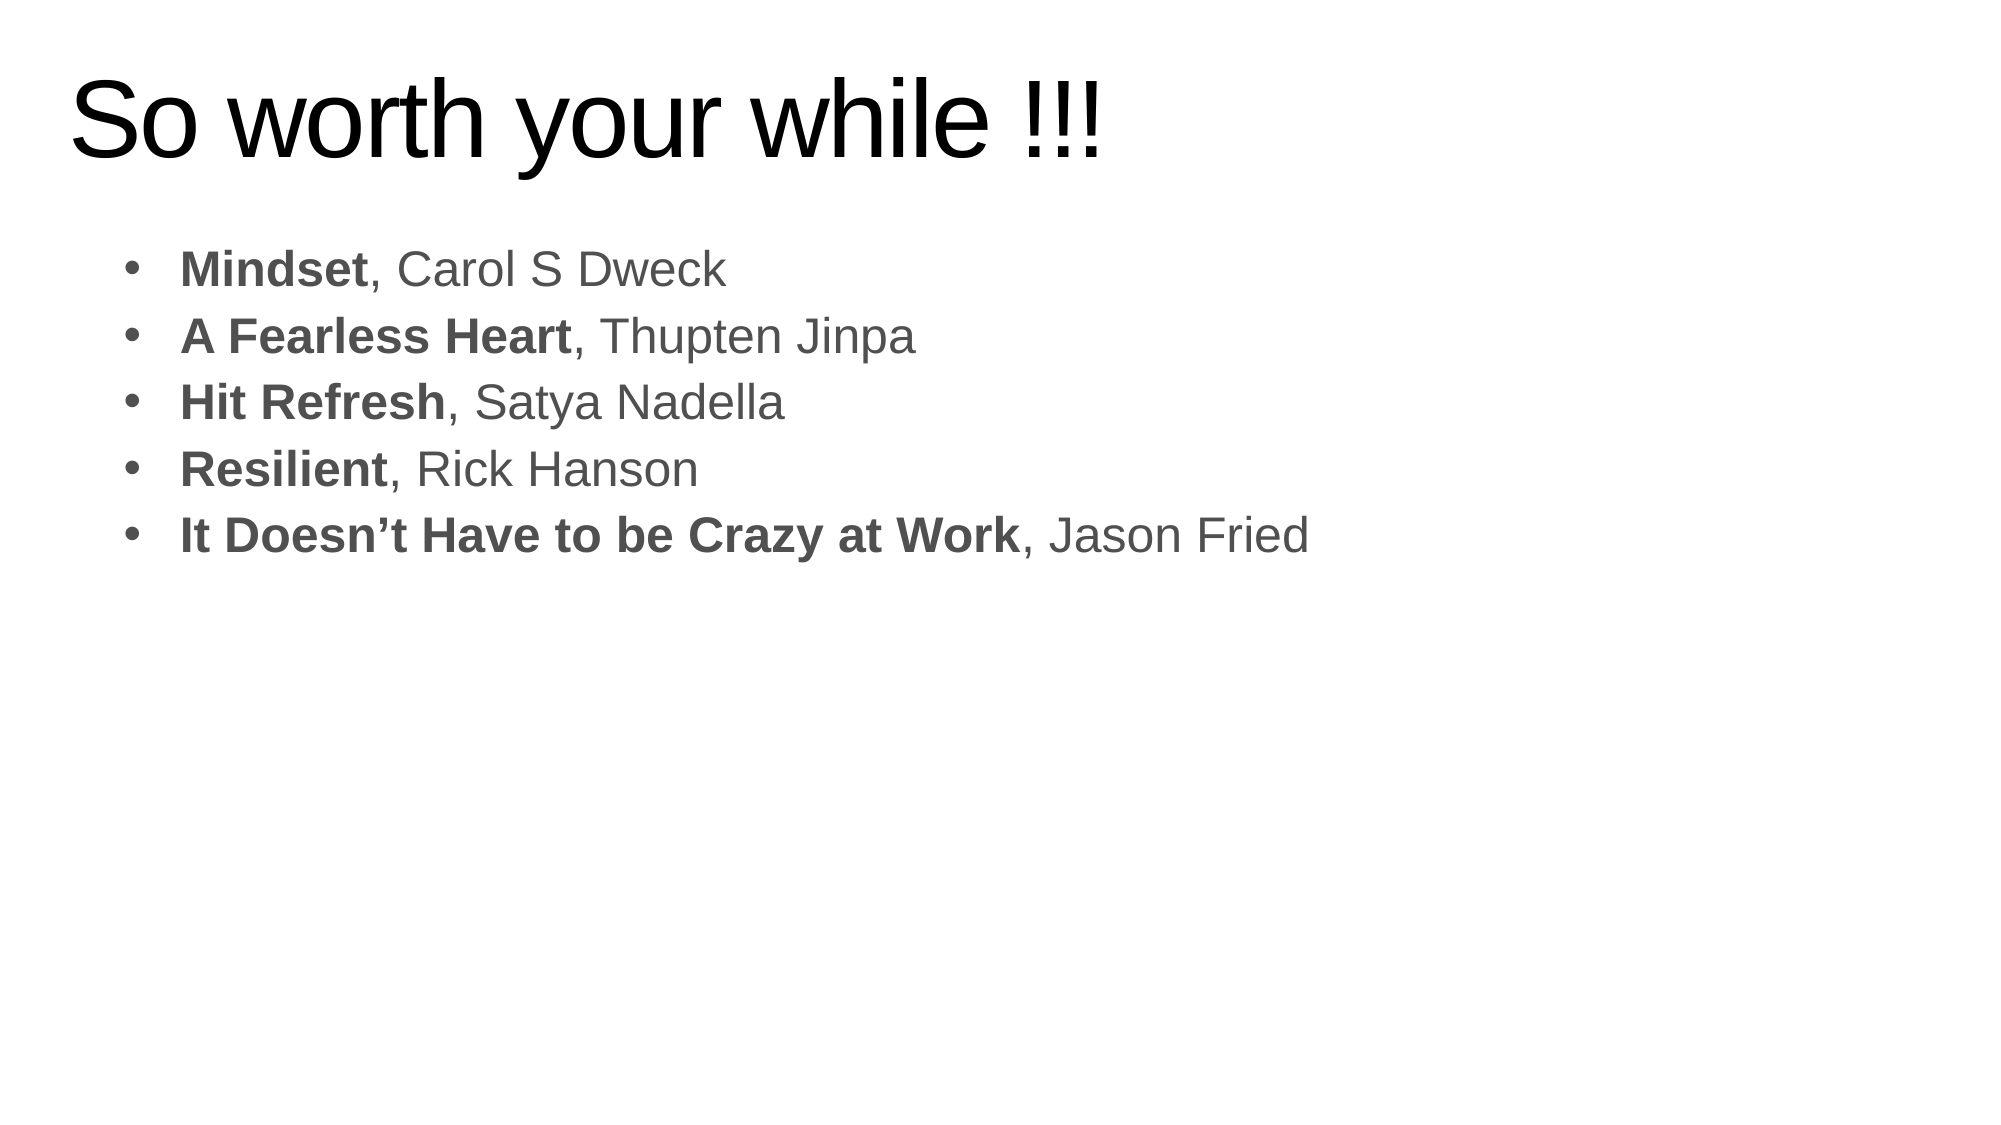

# So worth your while !!!
Mindset, Carol S Dweck
A Fearless Heart, Thupten Jinpa
Hit Refresh, Satya Nadella
Resilient, Rick Hanson
It Doesn’t Have to be Crazy at Work, Jason Fried